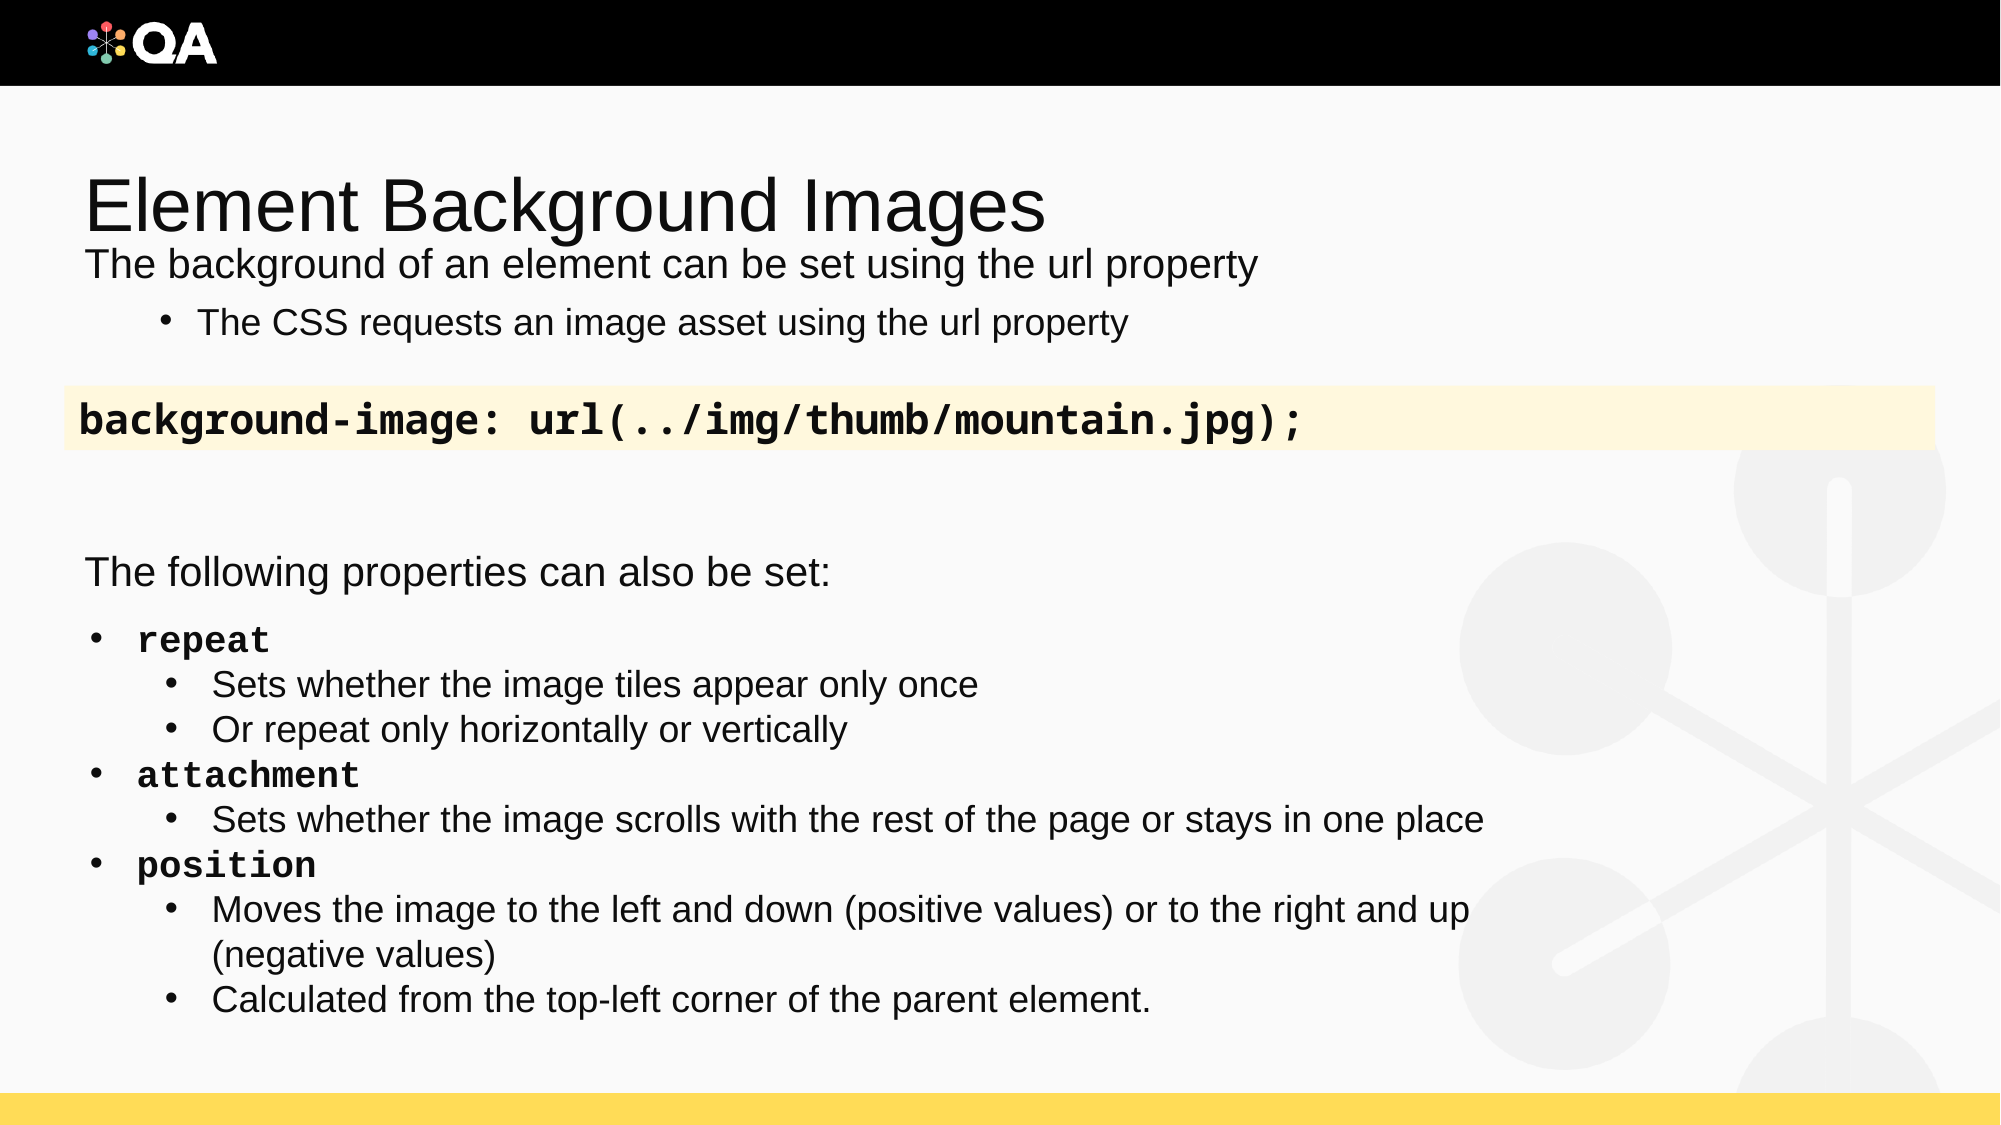

# Element Background Images
The background of an element can be set using the url property
The CSS requests an image asset using the url property

The following properties can also be set:
background-image: url(../img/thumb/mountain.jpg);
repeat
Sets whether the image tiles appear only once
Or repeat only horizontally or vertically
attachment
Sets whether the image scrolls with the rest of the page or stays in one place
position
Moves the image to the left and down (positive values) or to the right and up (negative values)
Calculated from the top-left corner of the parent element.